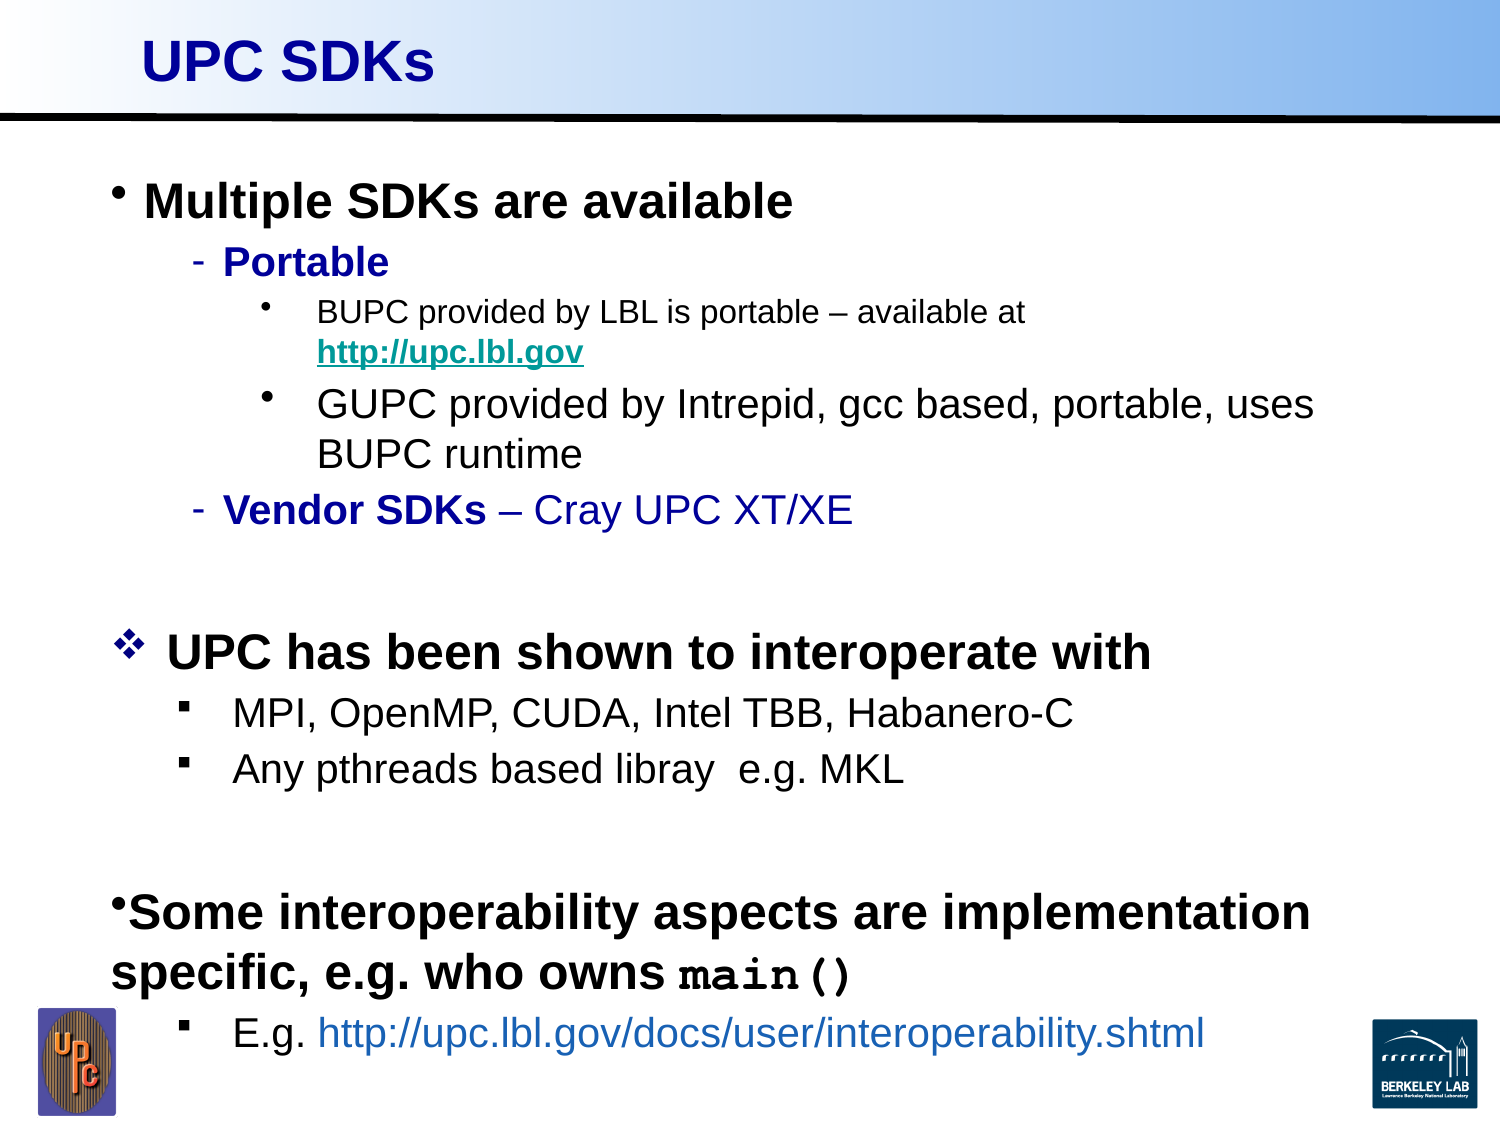

# UPC SDKs
Multiple SDKs are available
Portable
BUPC provided by LBL is portable – available at                   http://upc.lbl.gov
GUPC provided by Intrepid, gcc based, portable, uses BUPC runtime
Vendor SDKs – Cray UPC XT/XE

UPC has been shown to interoperate with
MPI, OpenMP, CUDA, Intel TBB, Habanero-C
Any pthreads based libray  e.g. MKL

Some interoperability aspects are implementation specific, e.g. who owns main()
E.g. http://upc.lbl.gov/docs/user/interoperability.shtml